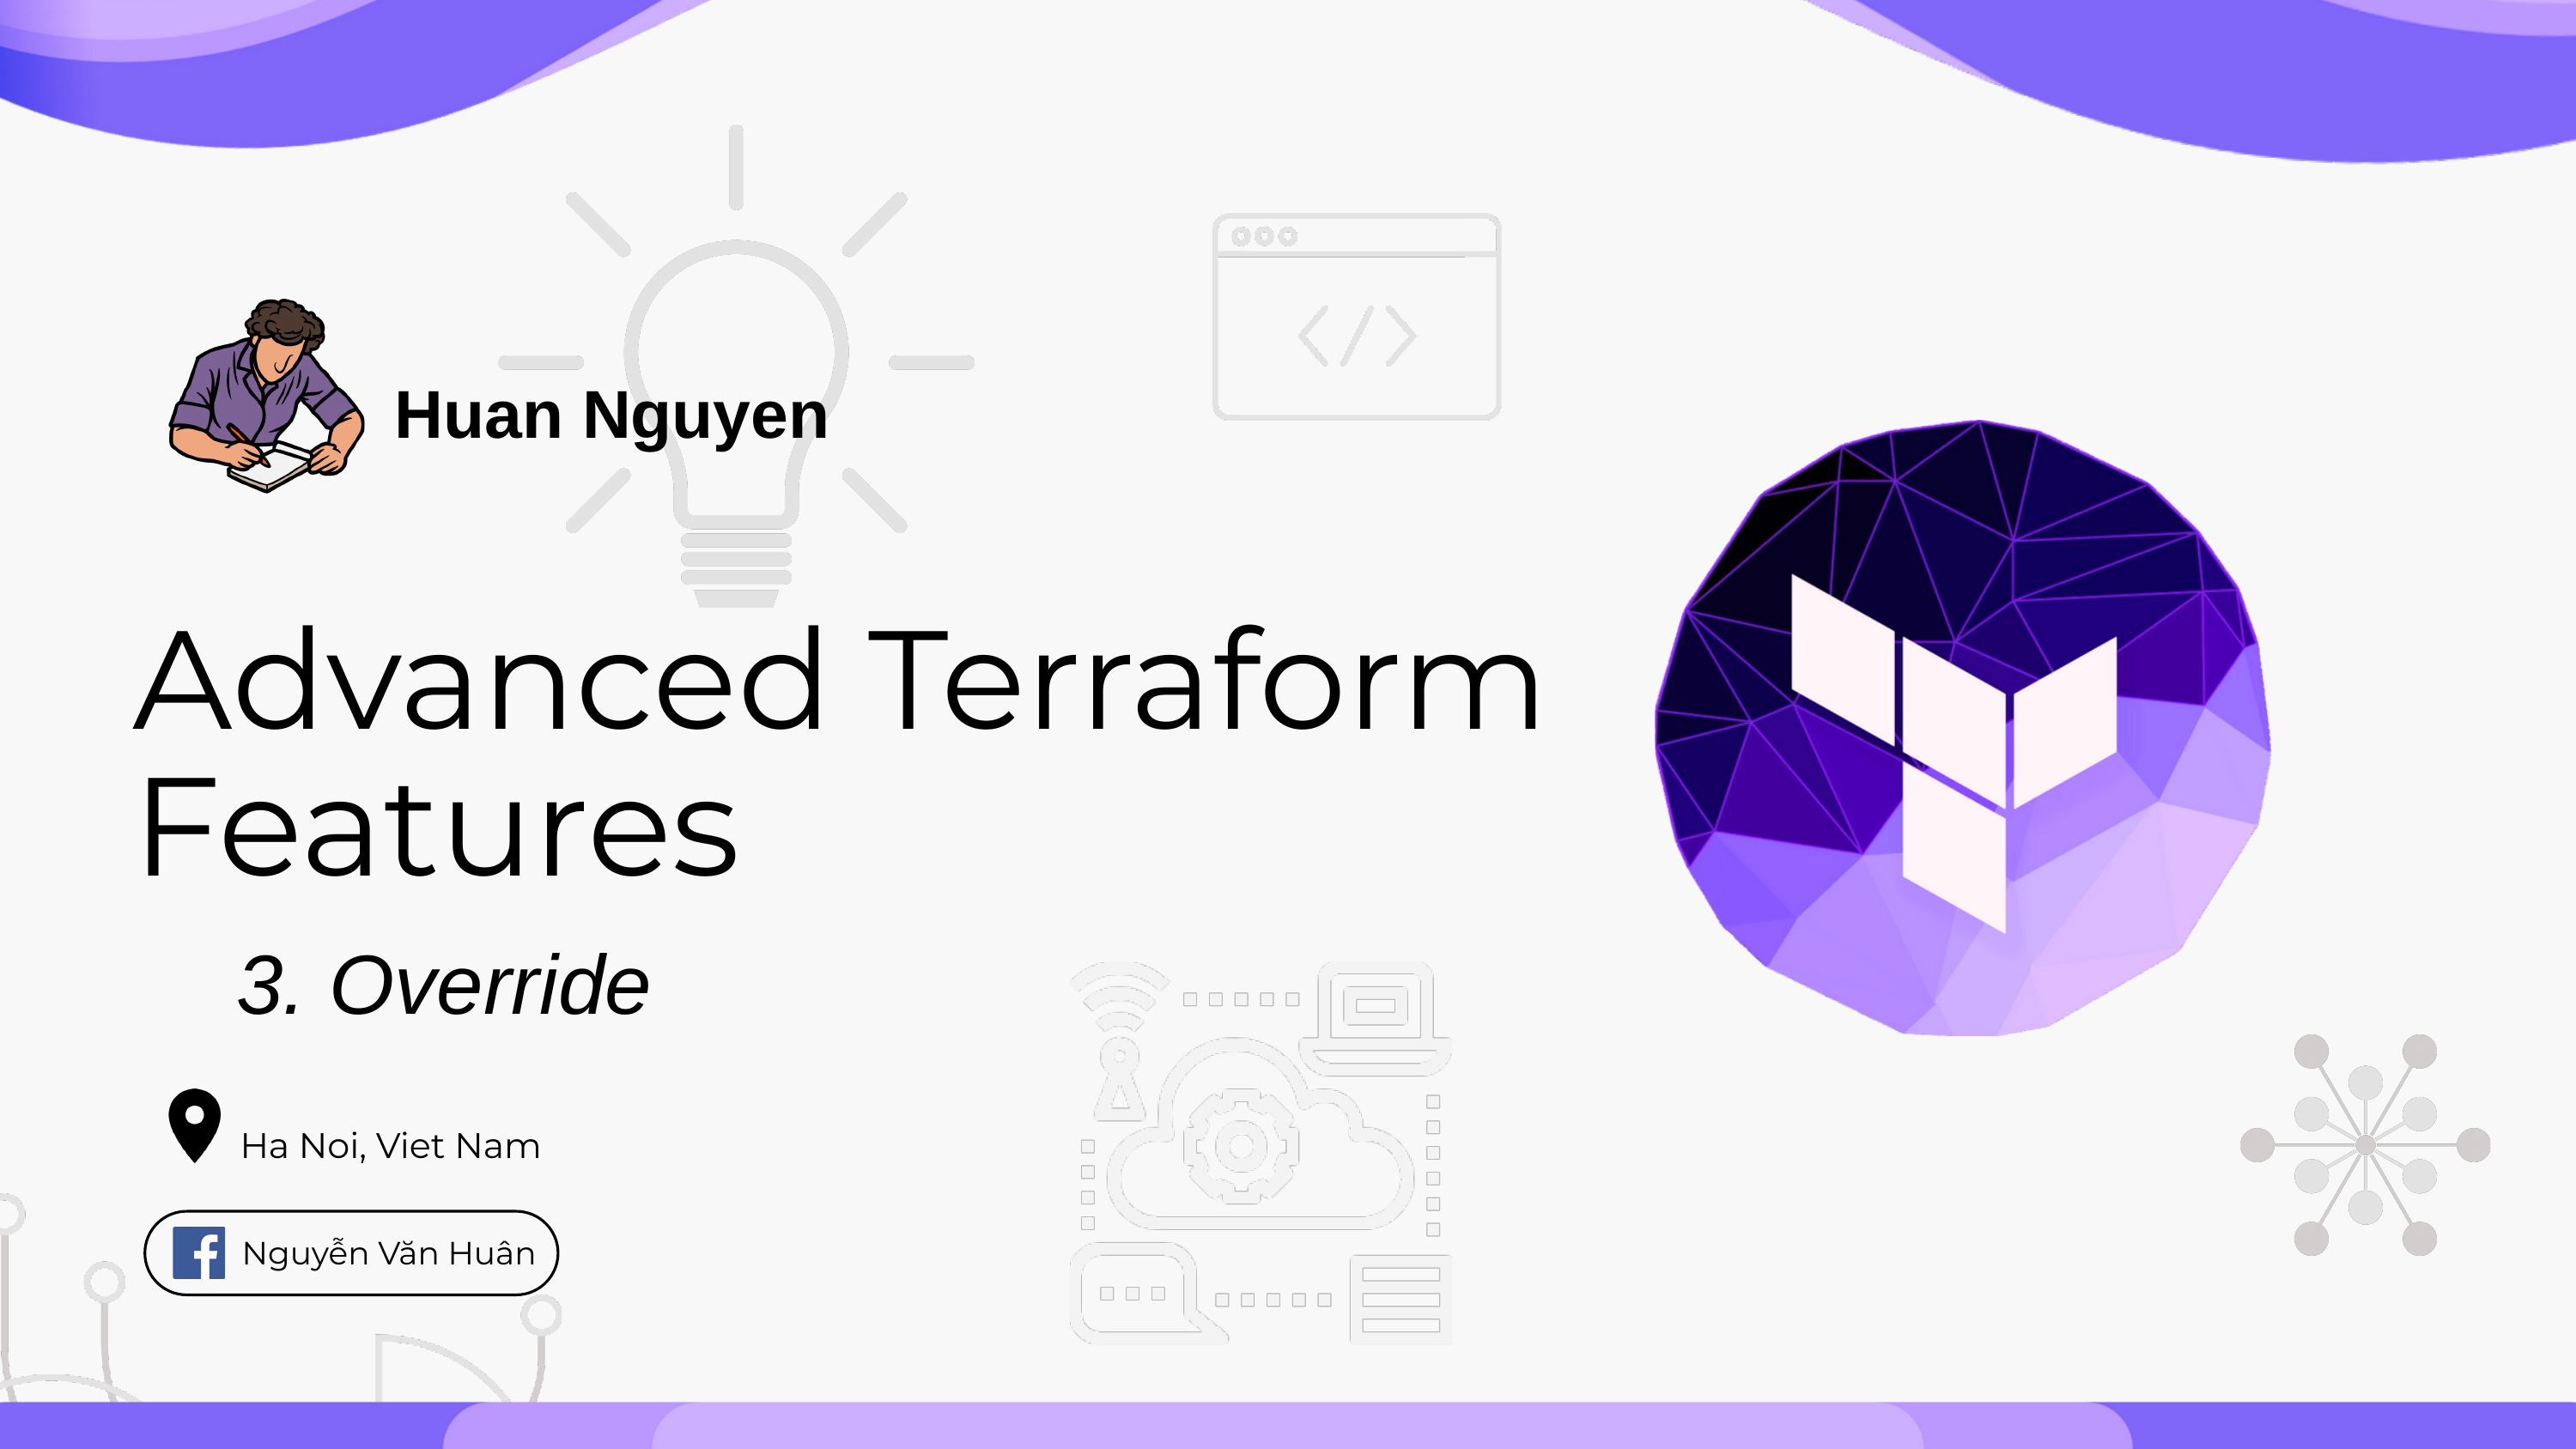

Huan Nguyen

Advanced Terraform Features
3. Override

Ha Noi, Viet Nam

         Nguyễn Văn Huân